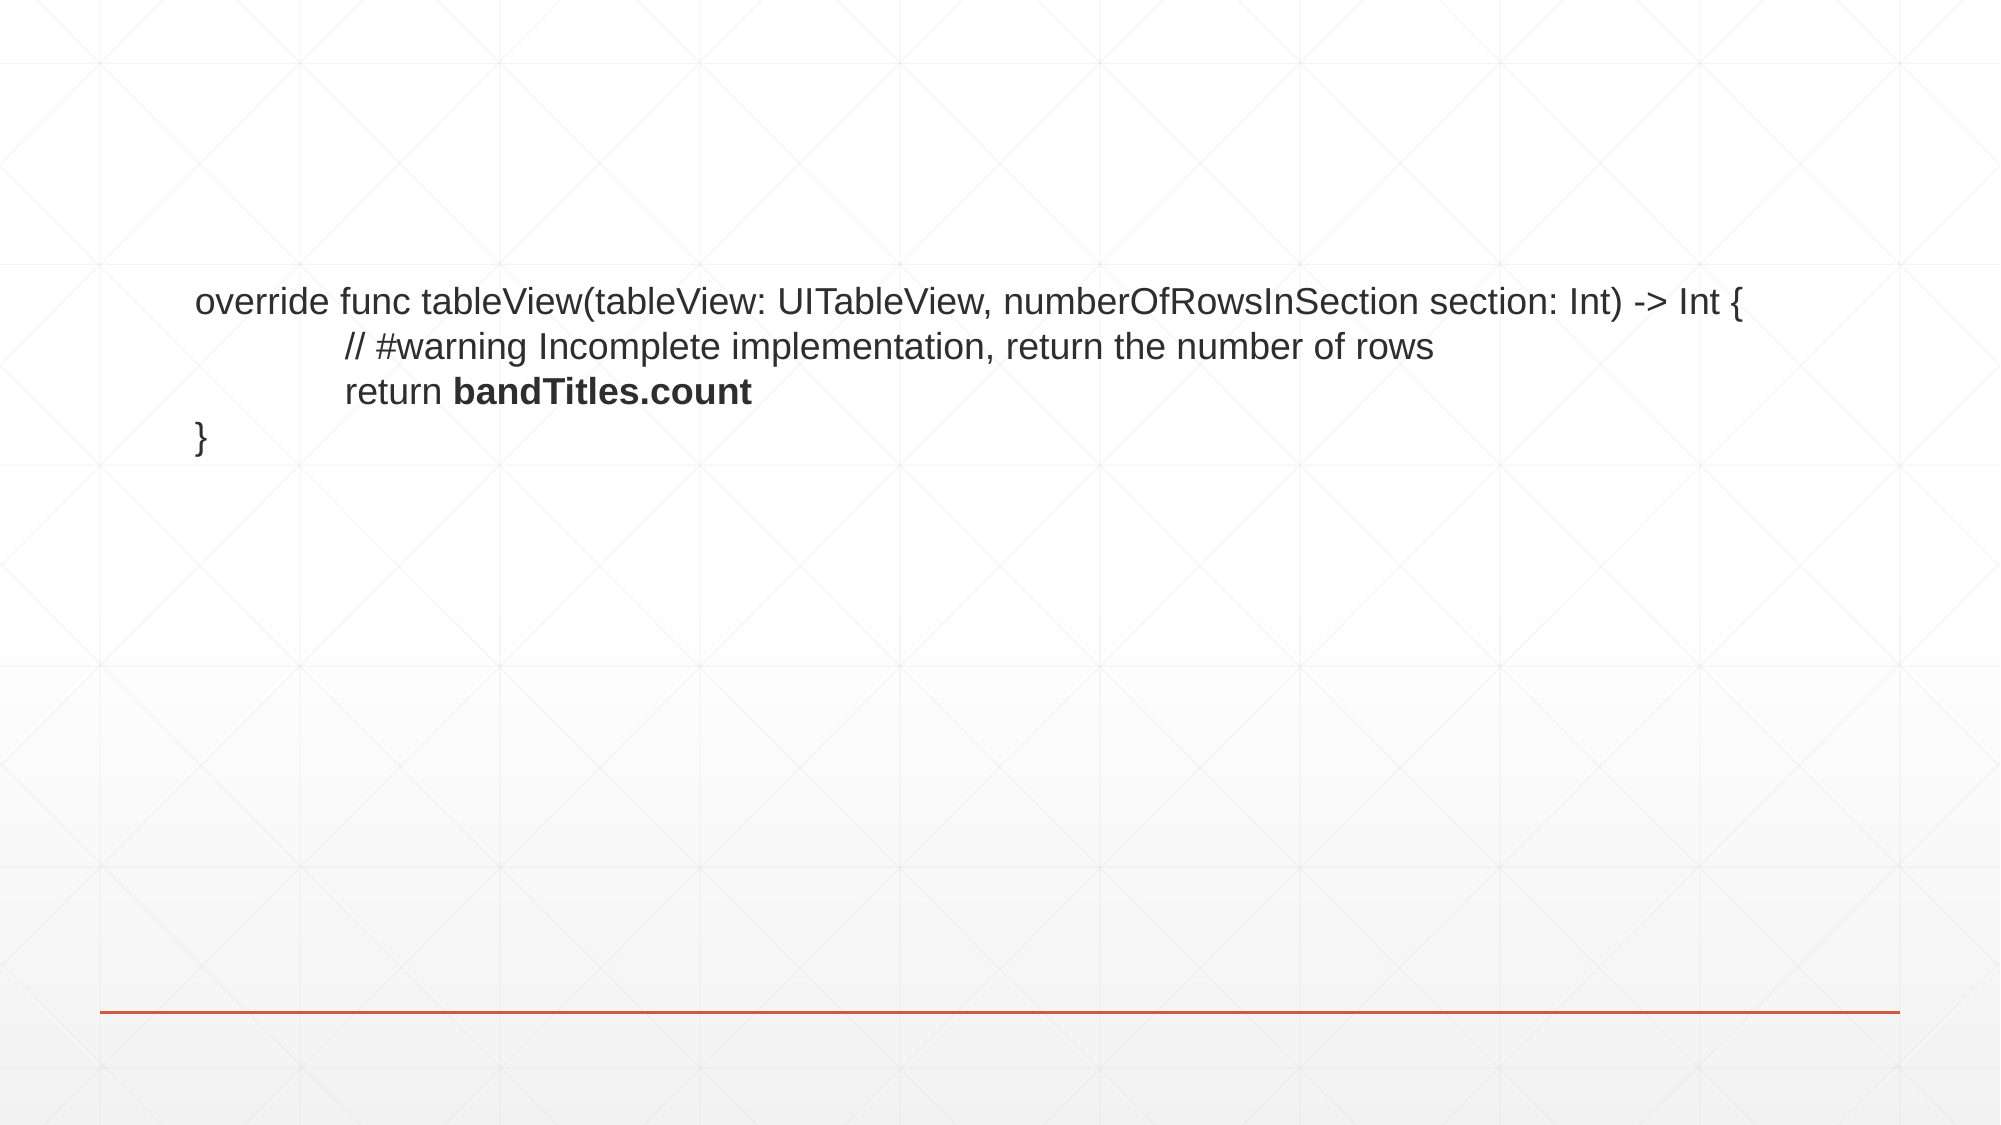

override func tableView(tableView: UITableView, numberOfRowsInSection section: Int) -> Int {
	// #warning Incomplete implementation, return the number of rows
	return bandTitles.count
}